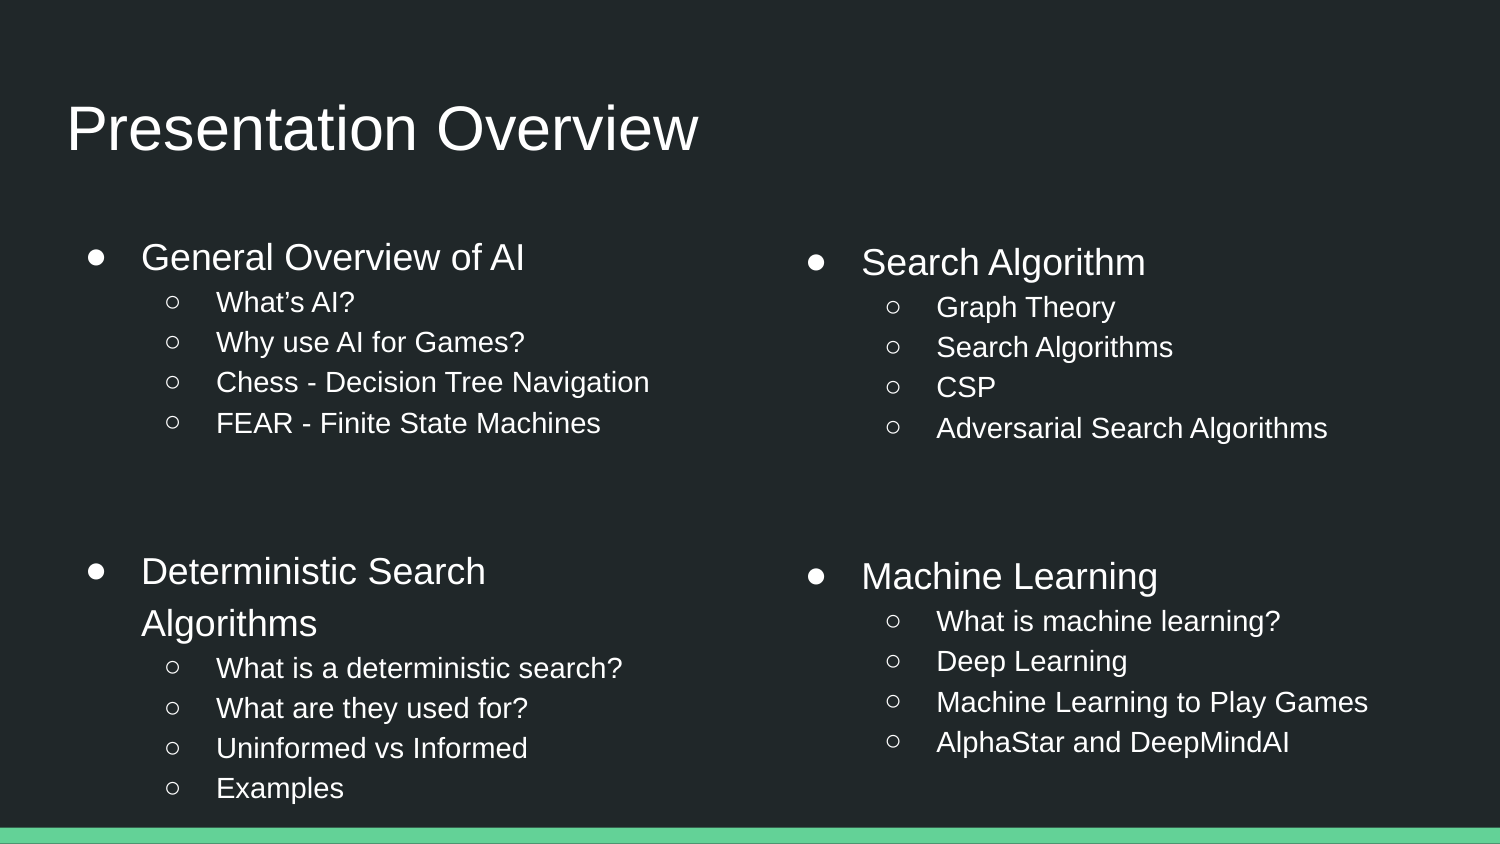

# Presentation Overview
General Overview of AI
What’s AI?
Why use AI for Games?
Chess - Decision Tree Navigation
FEAR - Finite State Machines

Deterministic Search Algorithms
What is a deterministic search?
What are they used for?
Uninformed vs Informed
Examples

Search Algorithm
Graph Theory
Search Algorithms
CSP
Adversarial Search Algorithms

Machine Learning
What is machine learning?
Deep Learning
Machine Learning to Play Games
AlphaStar and DeepMindAI